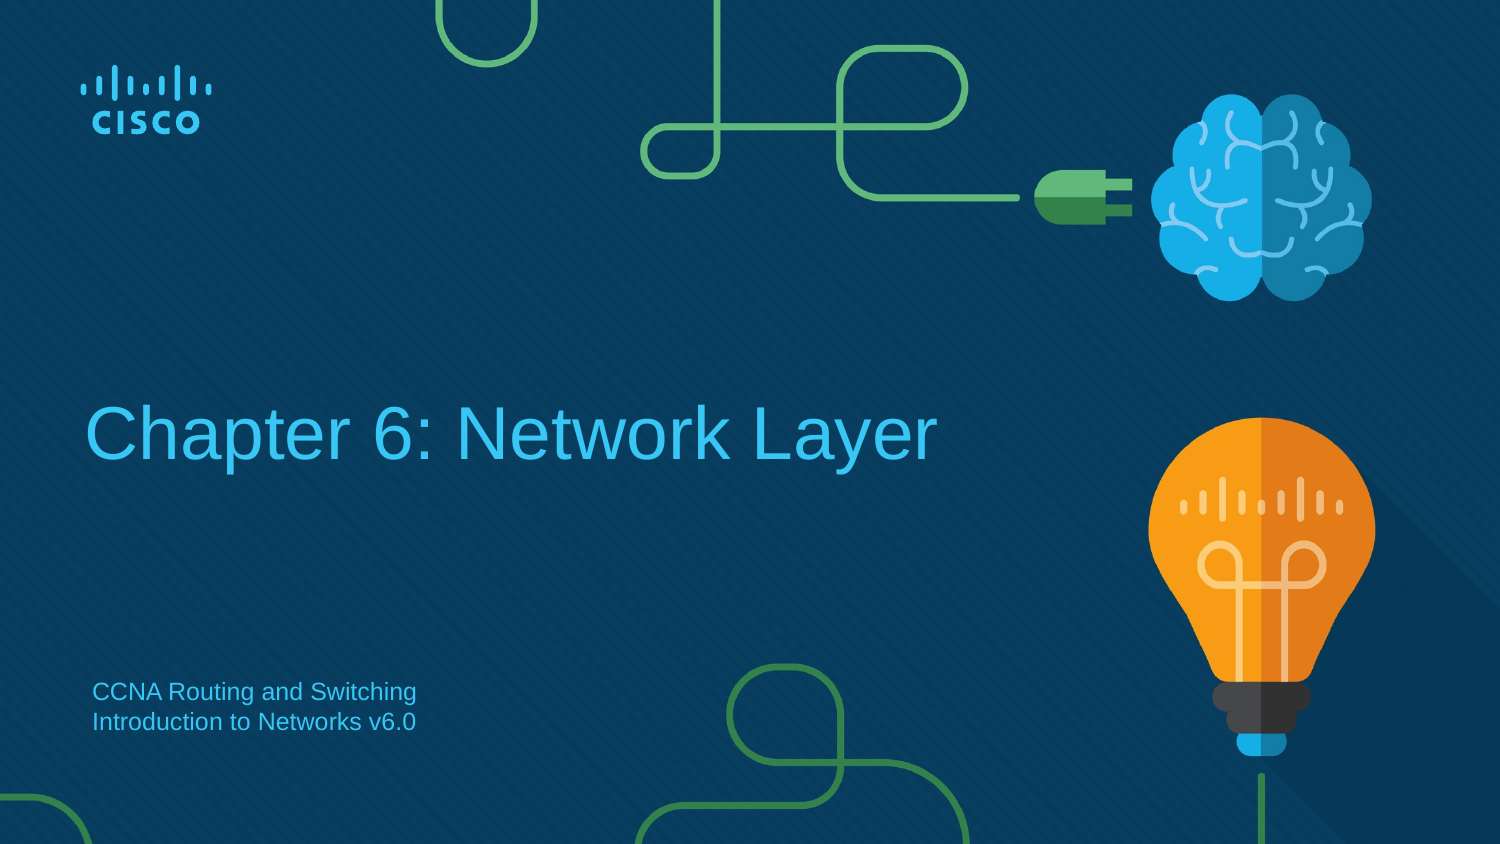

# Chapter 6: Network Layer
CCNA Routing and Switching
Introduction to Networks v6.0